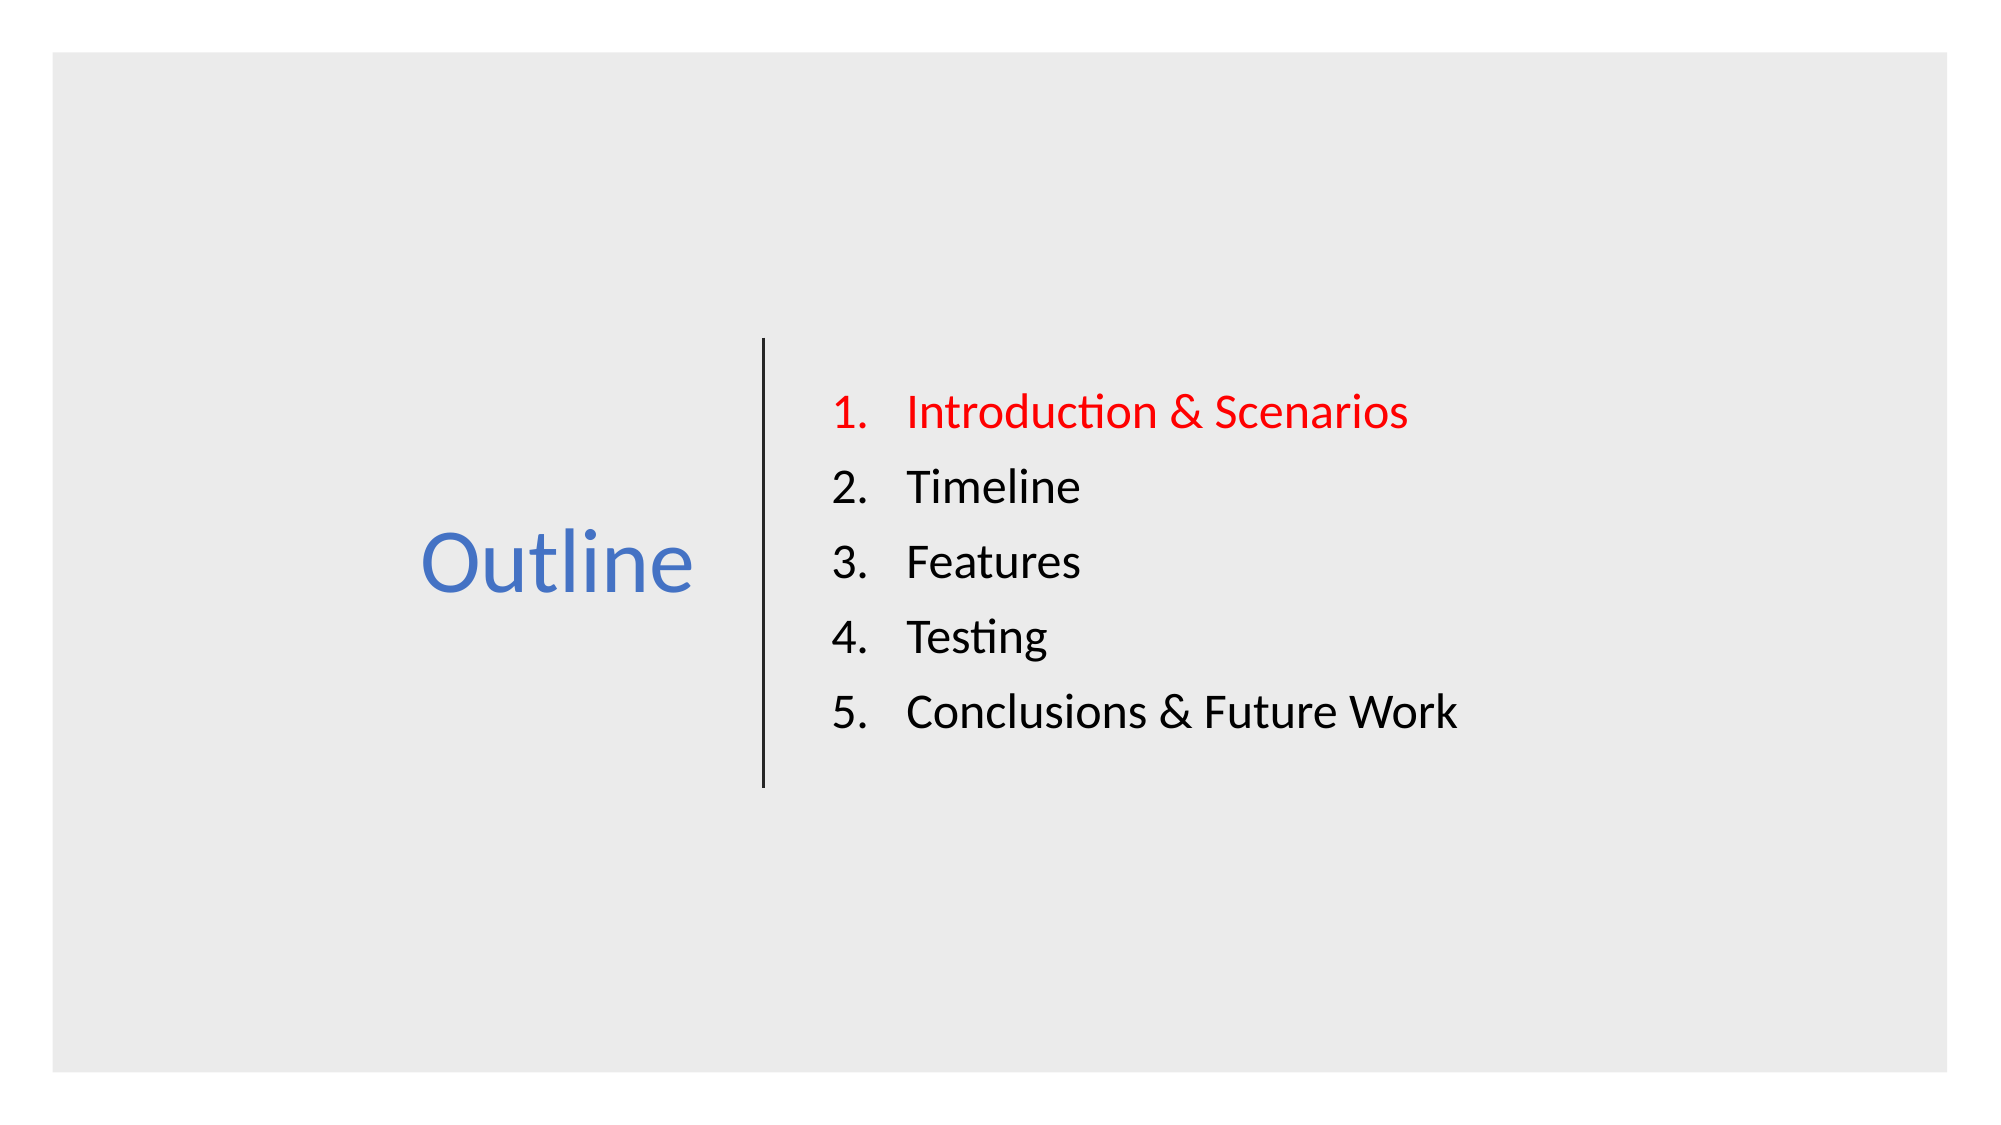

# Outline
Introduction & Scenarios
Timeline
Features
Testing
Conclusions & Future Work